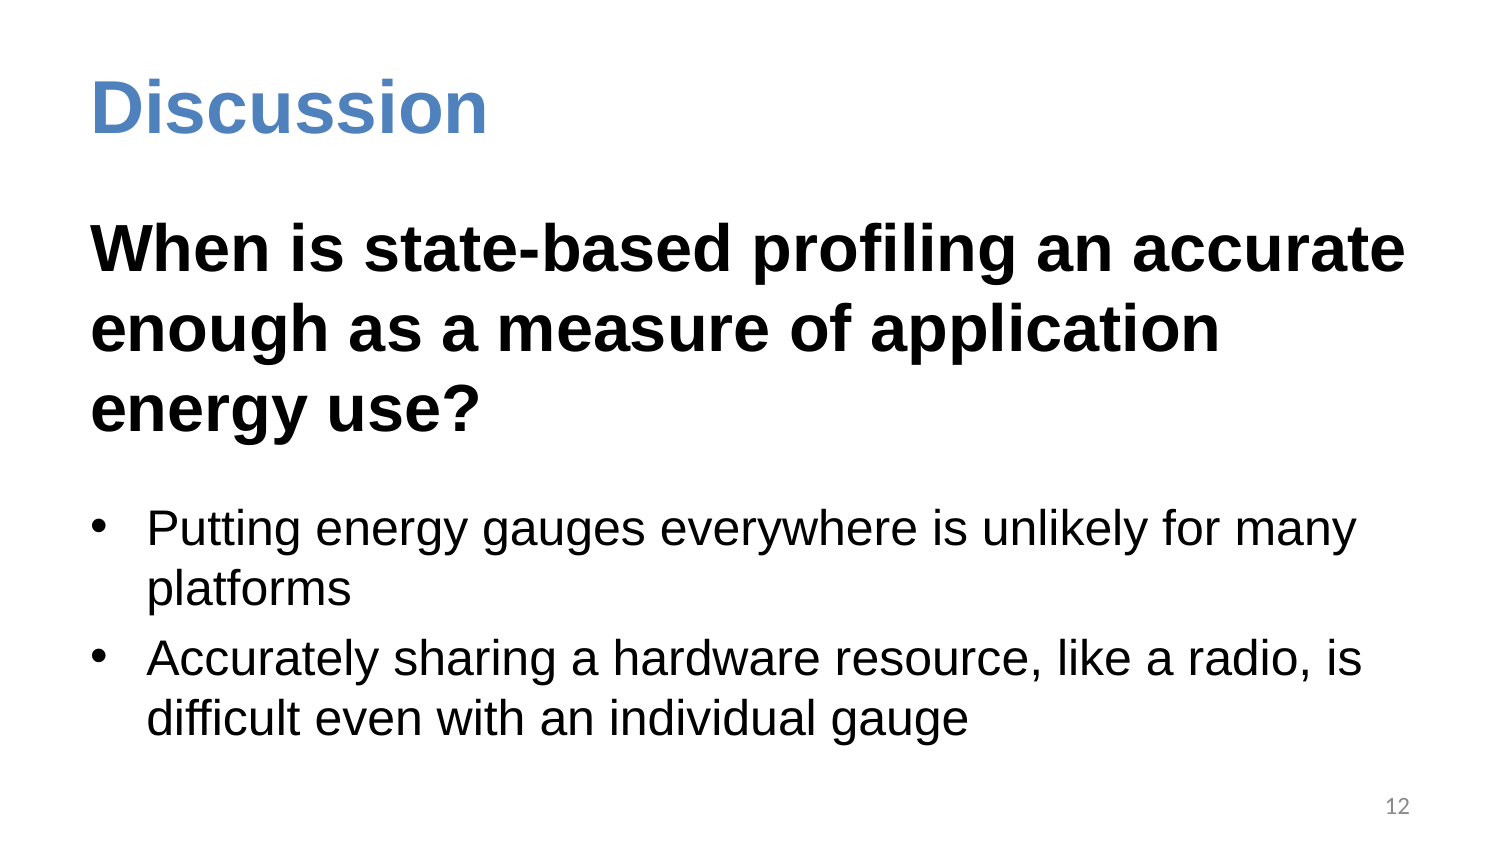

# Discussion
When is state-based profiling an accurate enough as a measure of application energy use?

Putting energy gauges everywhere is unlikely for many platforms
Accurately sharing a hardware resource, like a radio, is difficult even with an individual gauge

12